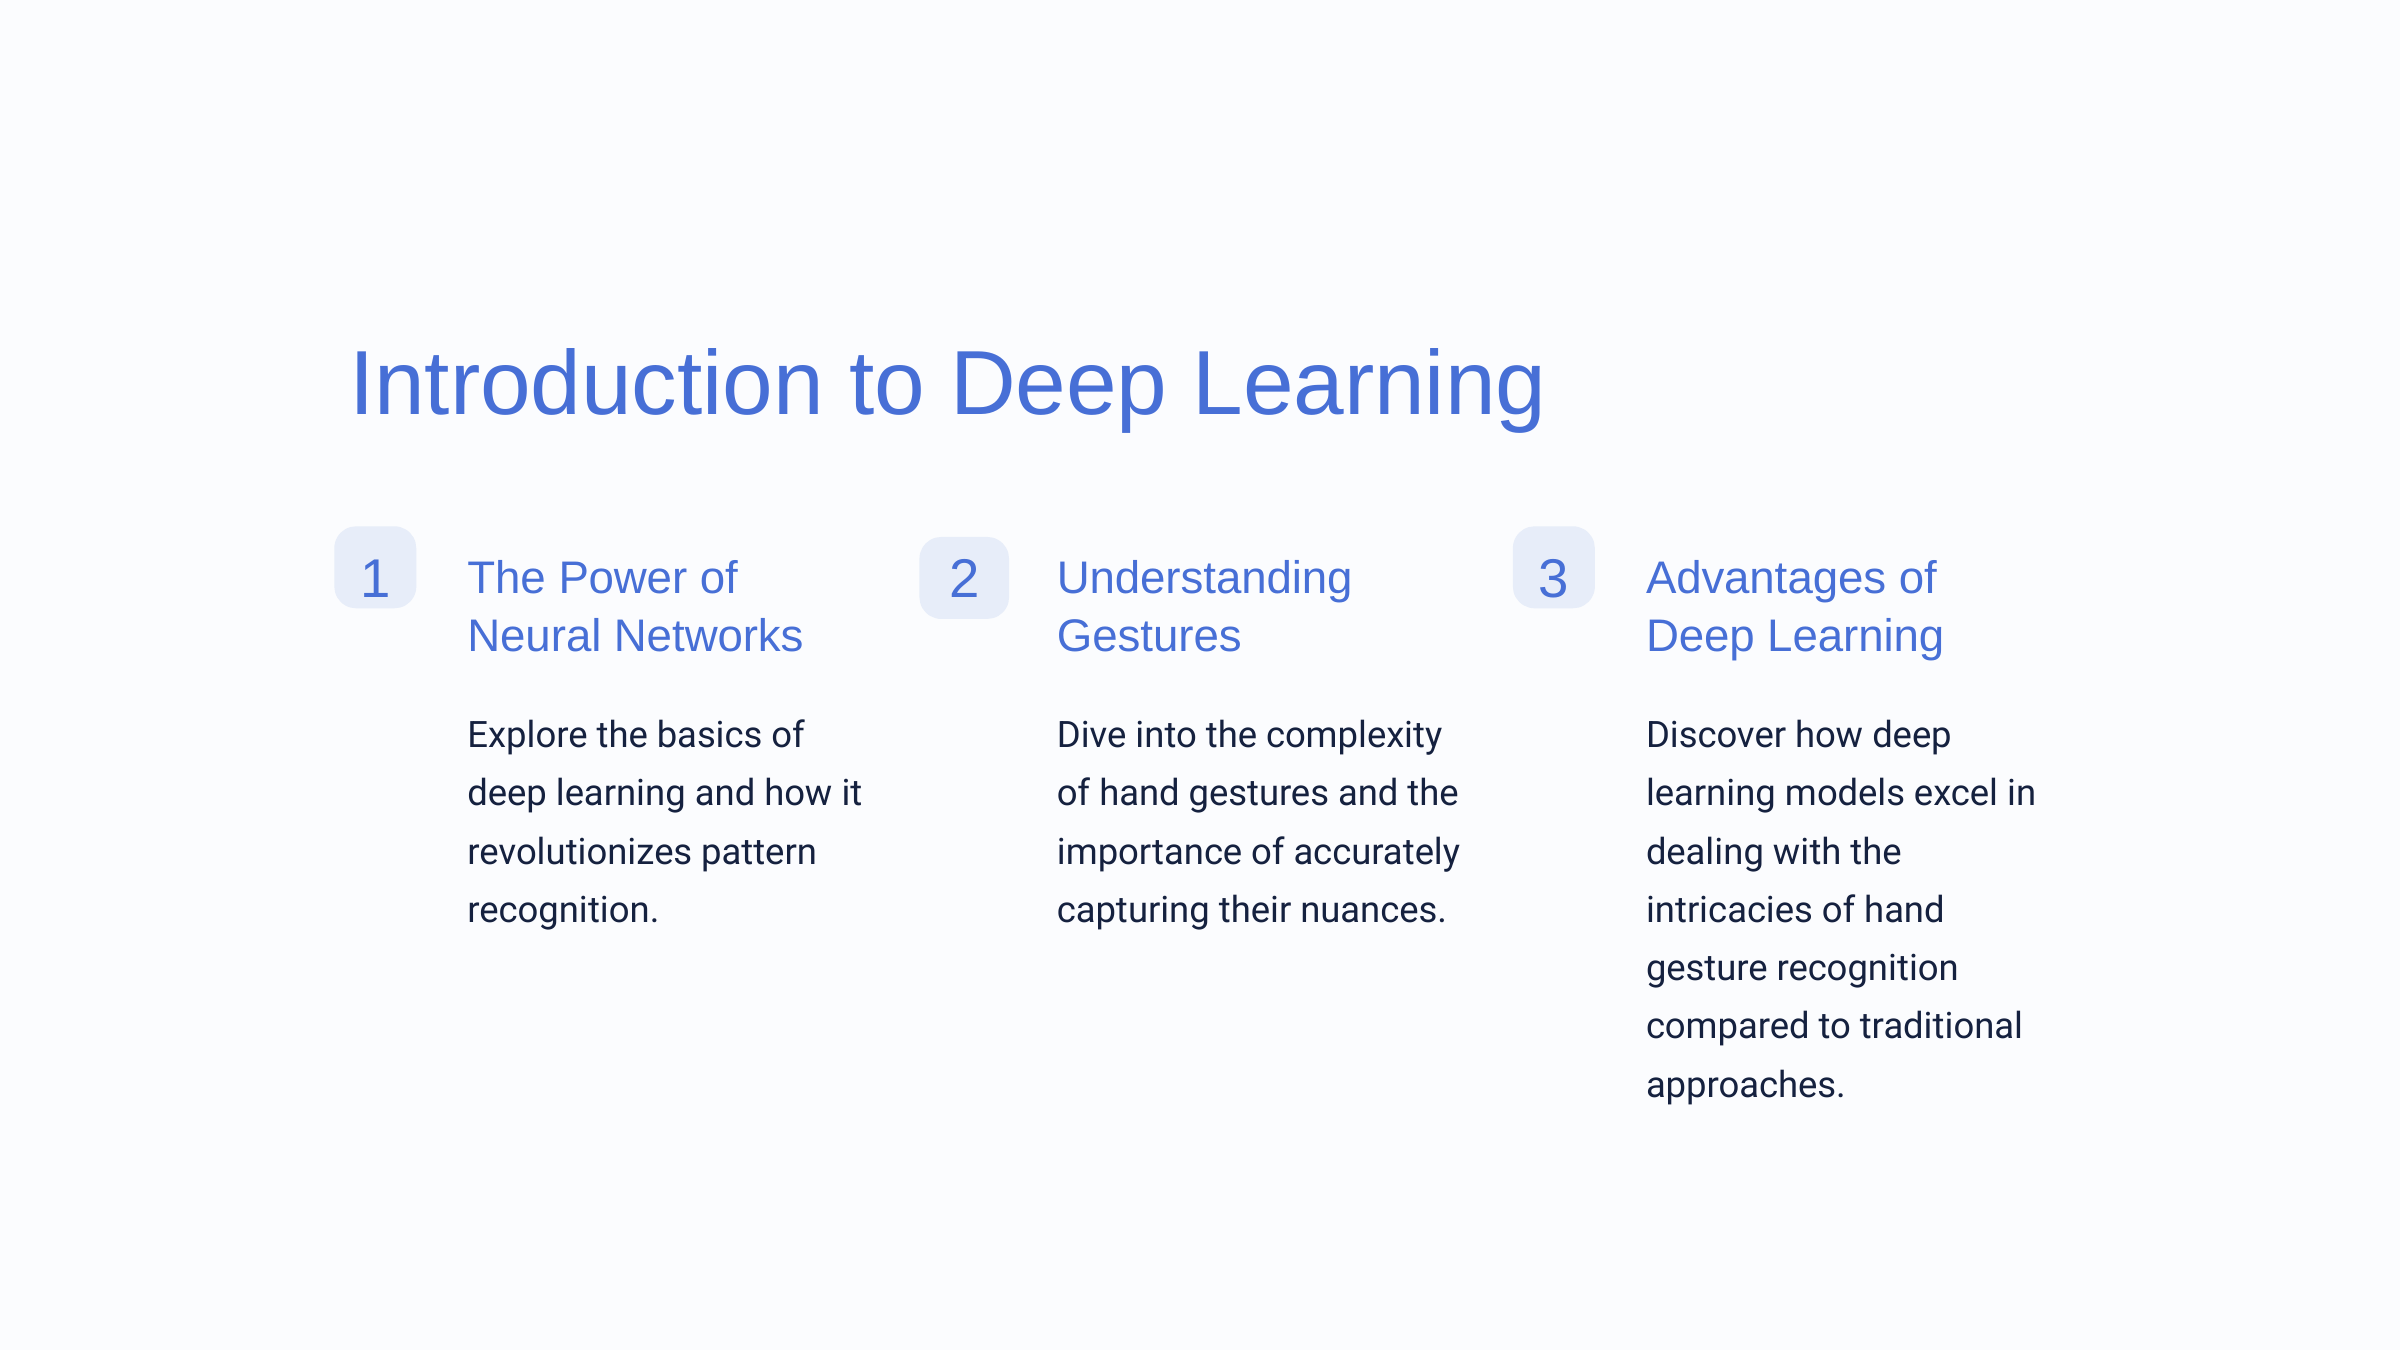

Introduction to Deep Learning

1
2
3

The Power of Neural Networks
Understanding Gestures
Advantages of Deep Learning
Explore the basics of deep learning and how it revolutionizes pattern recognition.
Dive into the complexity of hand gestures and the importance of accurately capturing their nuances.
Discover how deep learning models excel in dealing with the intricacies of hand gesture recognition compared to traditional approaches.